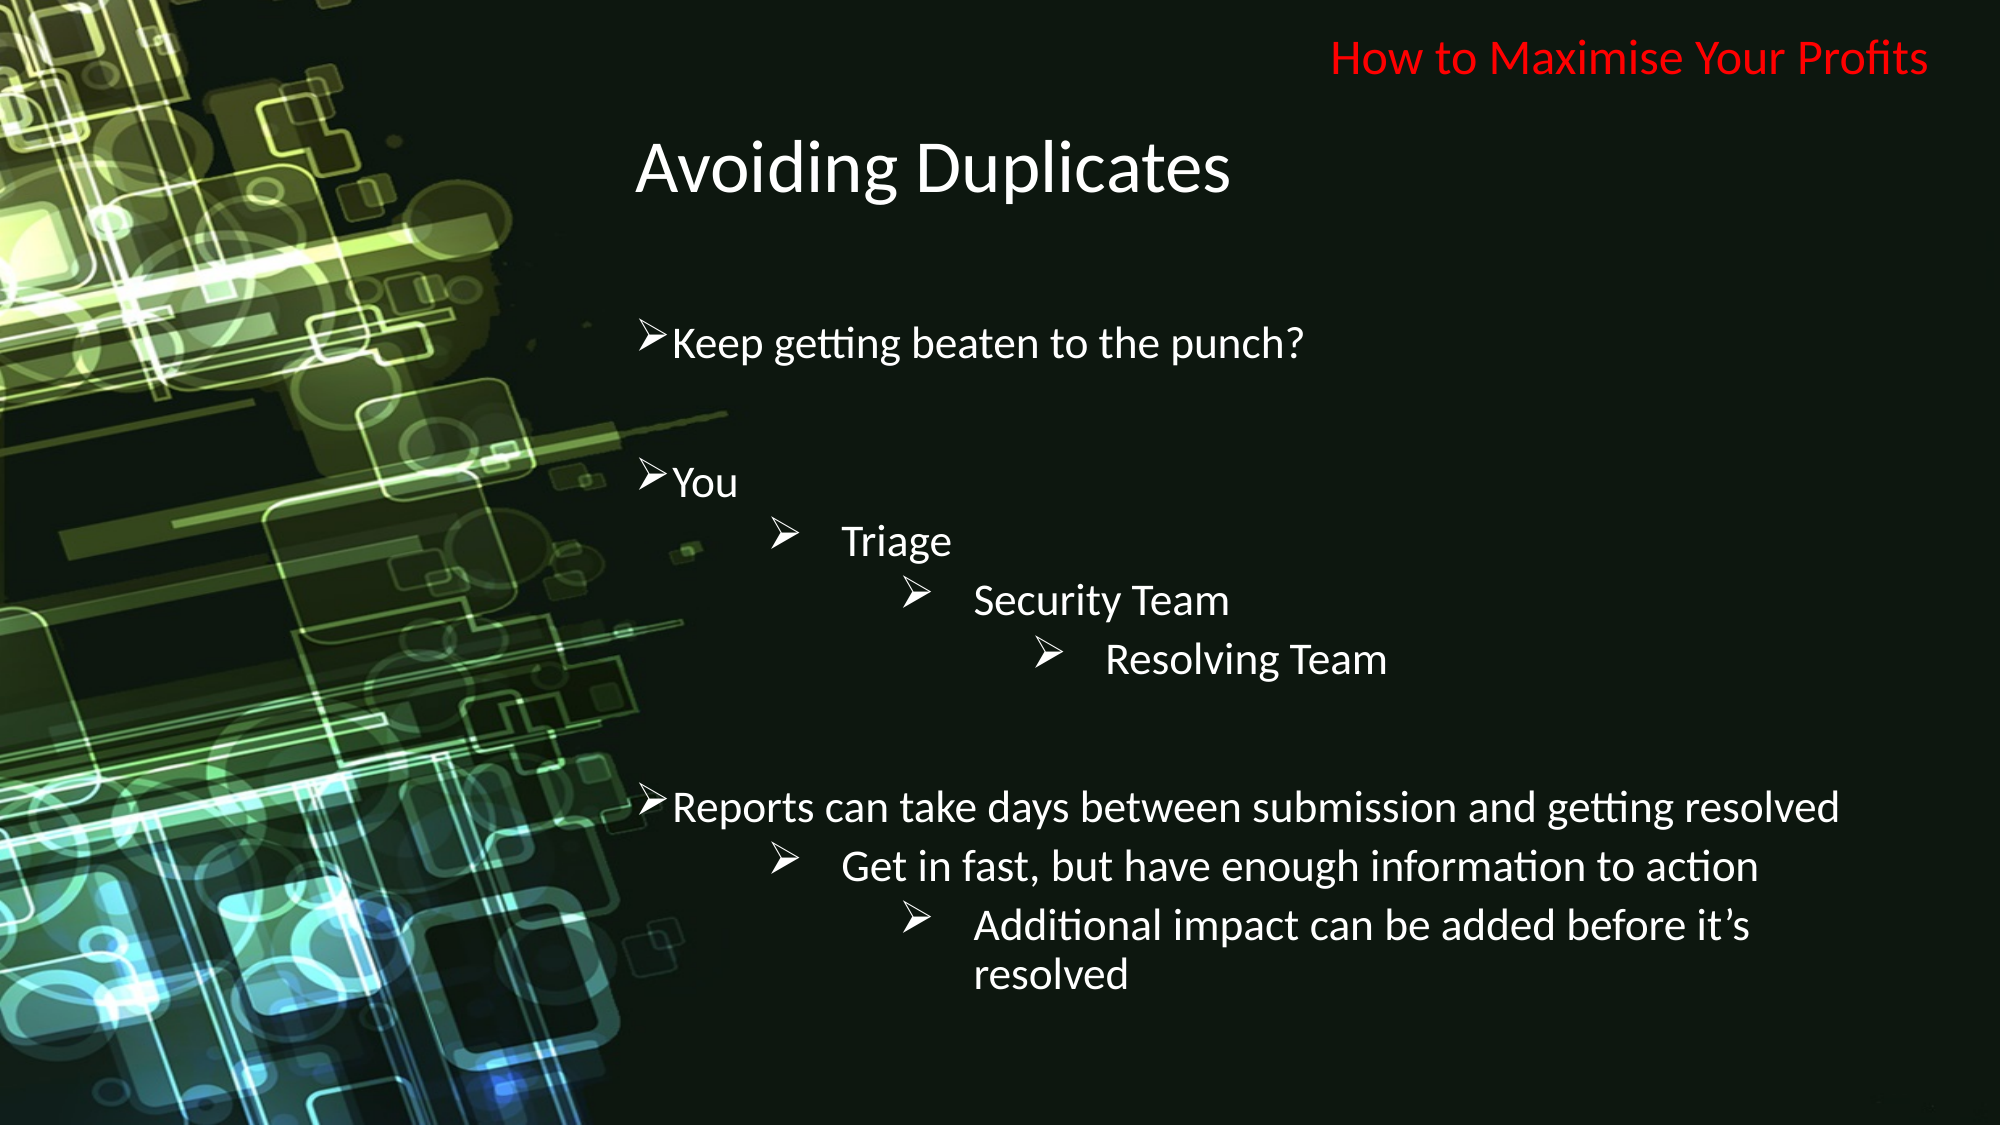

How to Maximise Your Profits
# Avoiding Duplicates
Keep getting beaten to the punch?

You
Triage
Security Team
Resolving Team

Reports can take days between submission and getting resolved
Get in fast, but have enough information to action
Additional impact can be added before it’s resolved